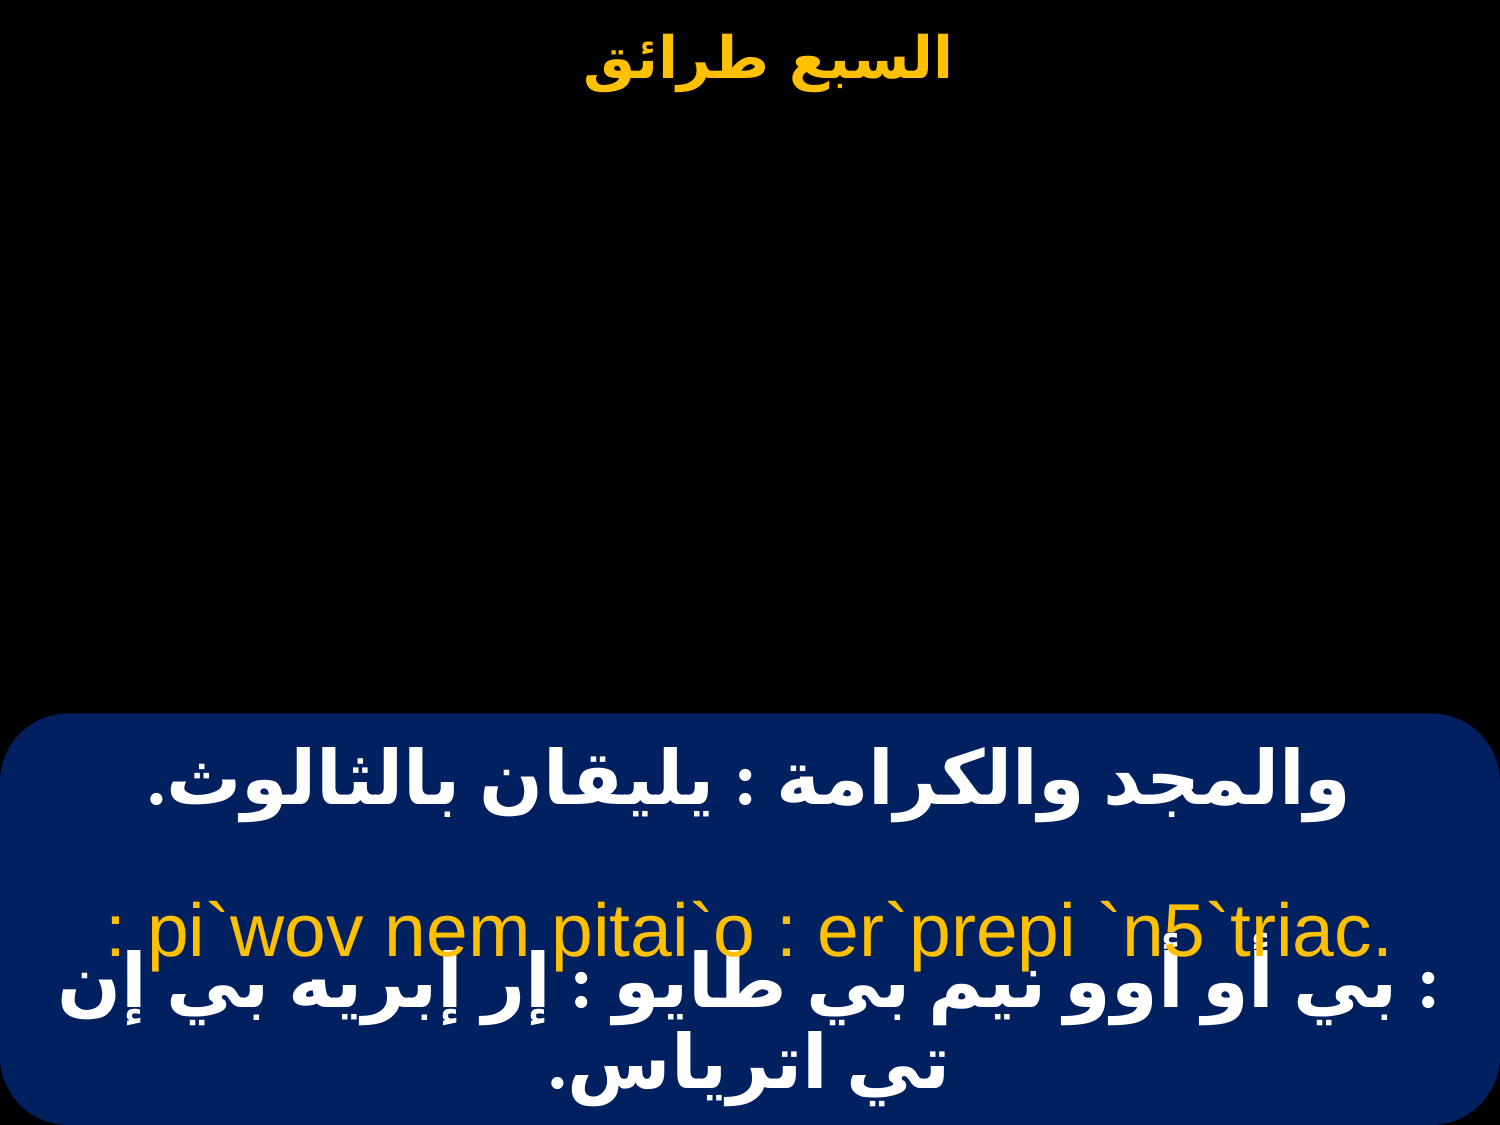

# والمجد والكرامة : يليقان بالثالوث.
: pi`wov nem pitai`o : er`prepi `n5`triac.
: بي أو أوو نيم بي طايو : إر إبريه بي إن تي اترياس.